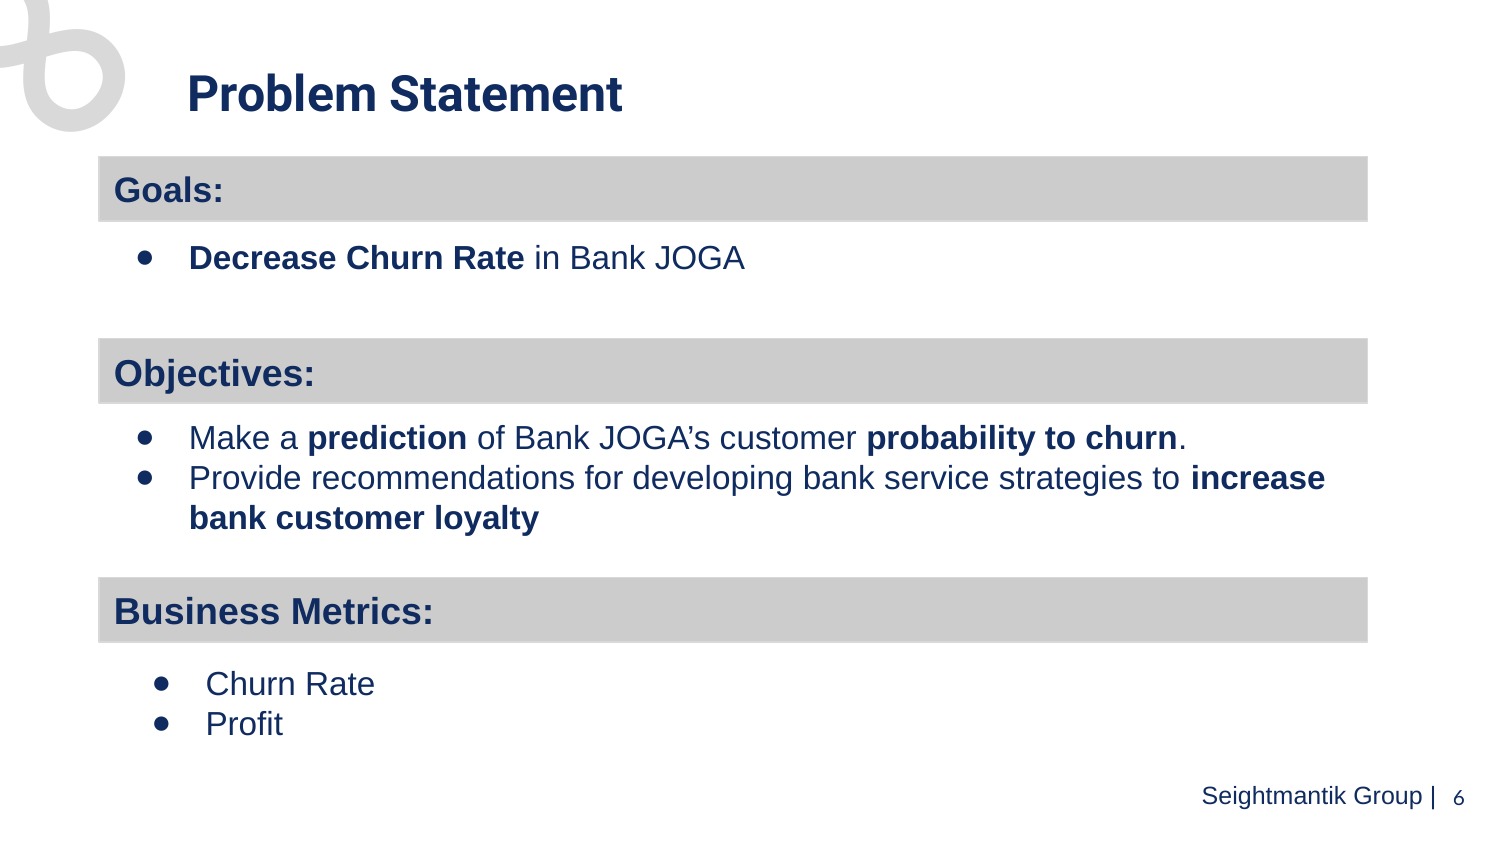

# Problem Statement
Goals:
Decrease Churn Rate in Bank JOGA
Objectives:
Make a prediction of Bank JOGA’s customer probability to churn.
Provide recommendations for developing bank service strategies to increase bank customer loyalty
Business Metrics:
Churn Rate
Profit
6